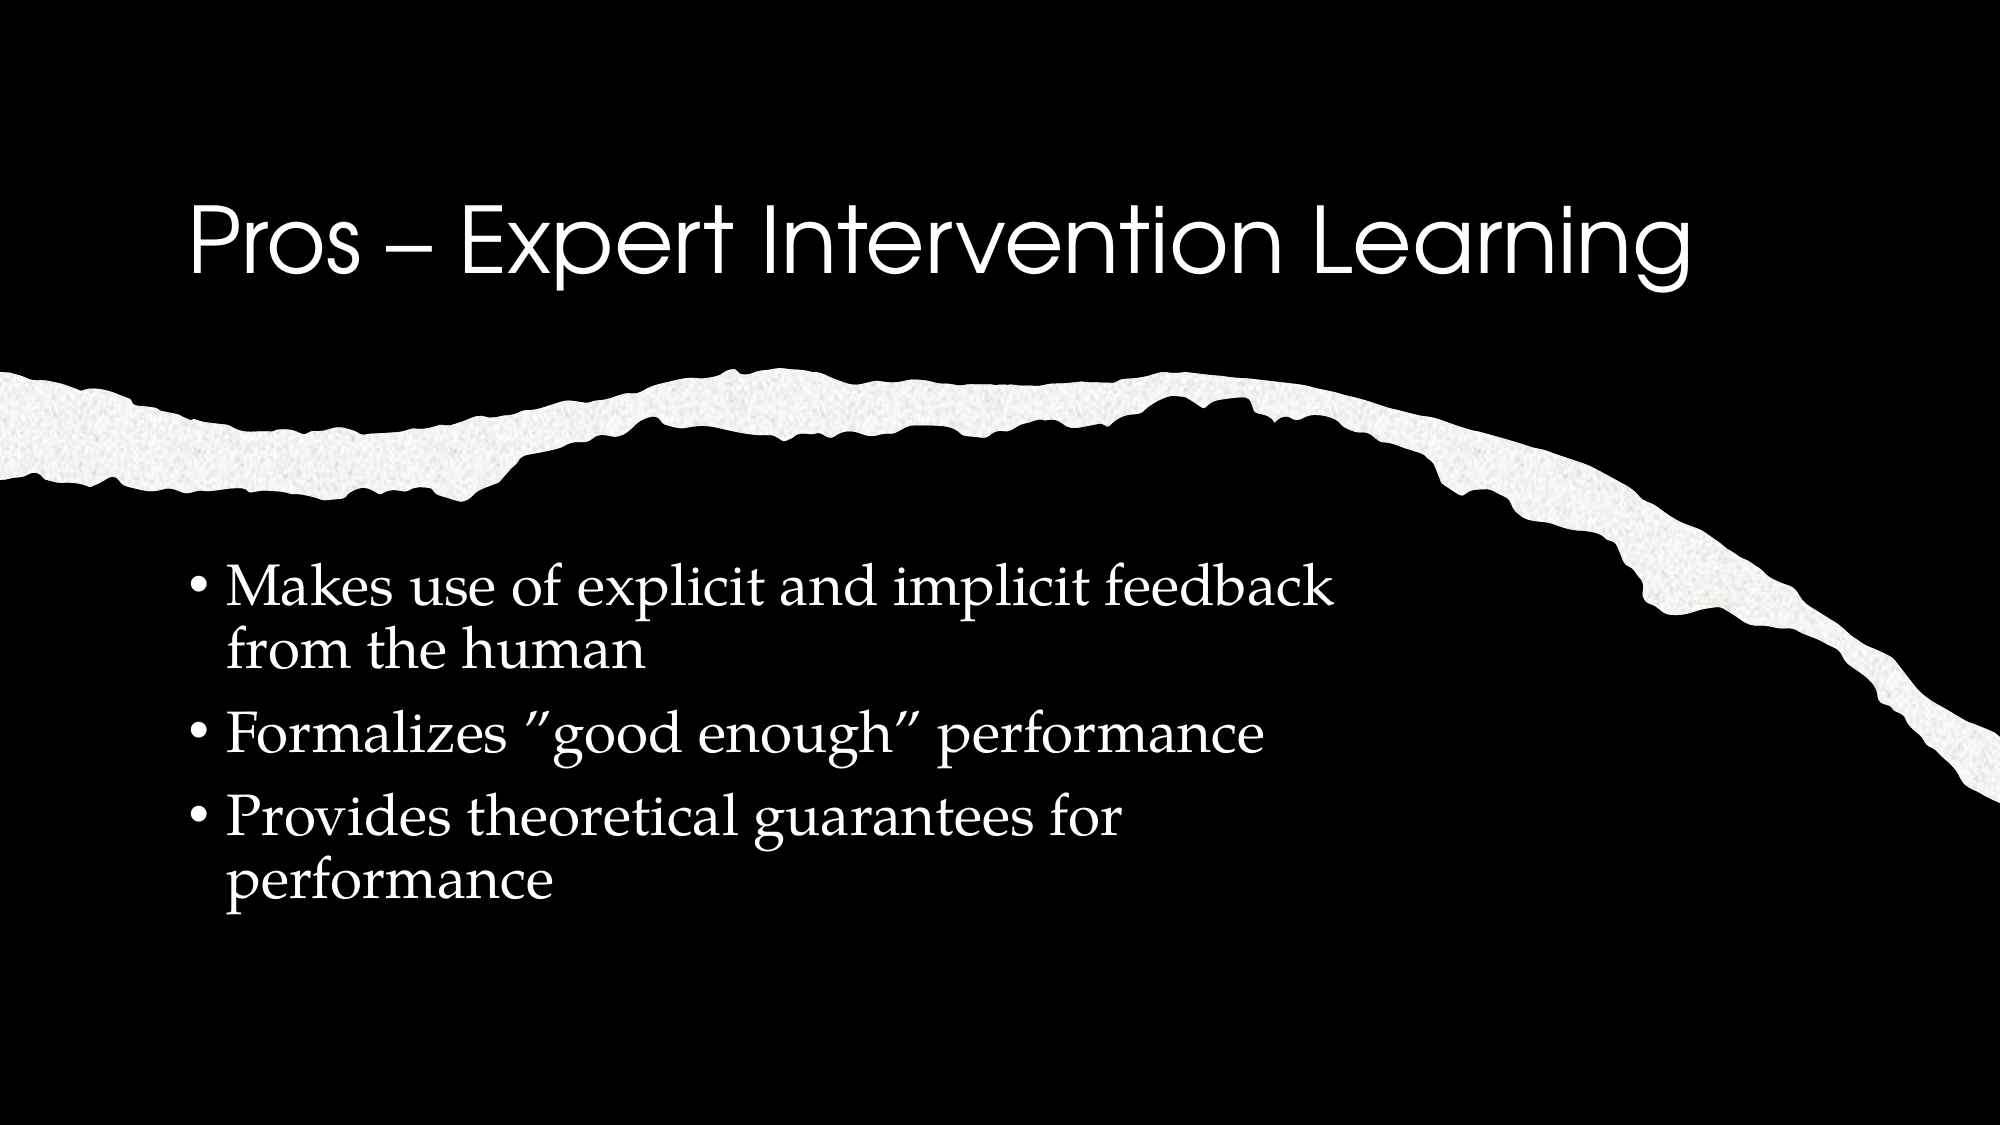

# Pros – Expert Intervention Learning

Makes use of explicit and implicit feedback from the human
Formalizes ”good enough” performance
Provides theoretical guarantees for performance